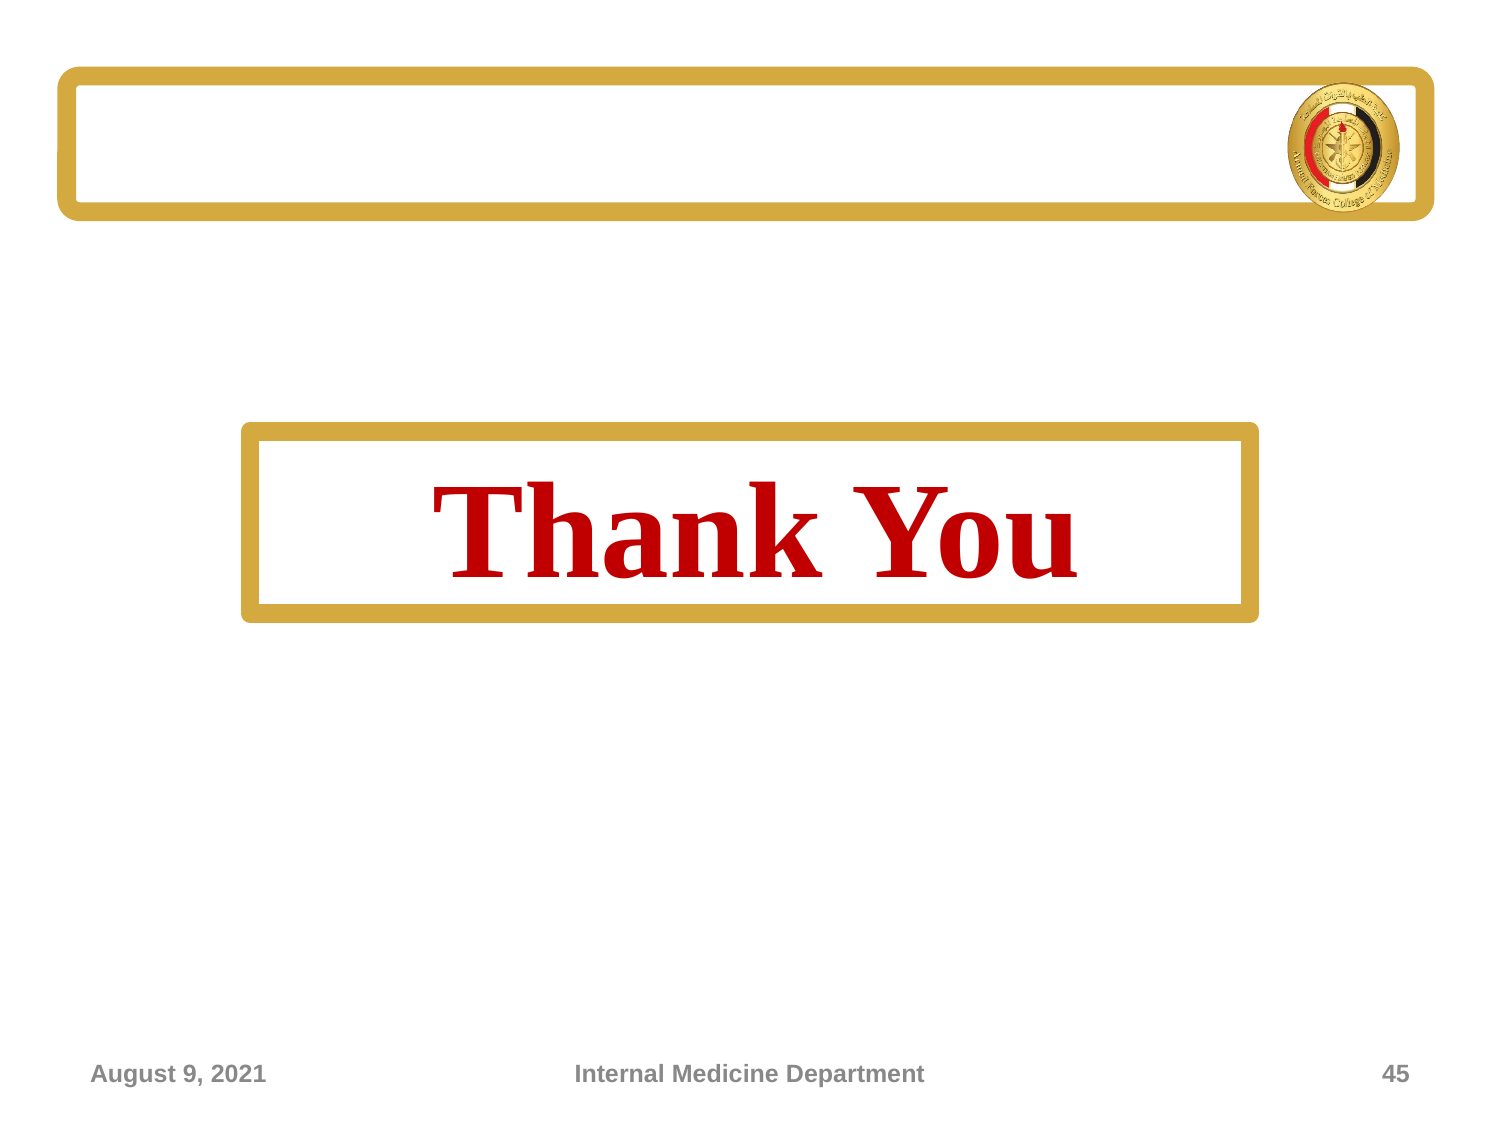

# Thank You
August 9, 2021
Internal Medicine Department
45